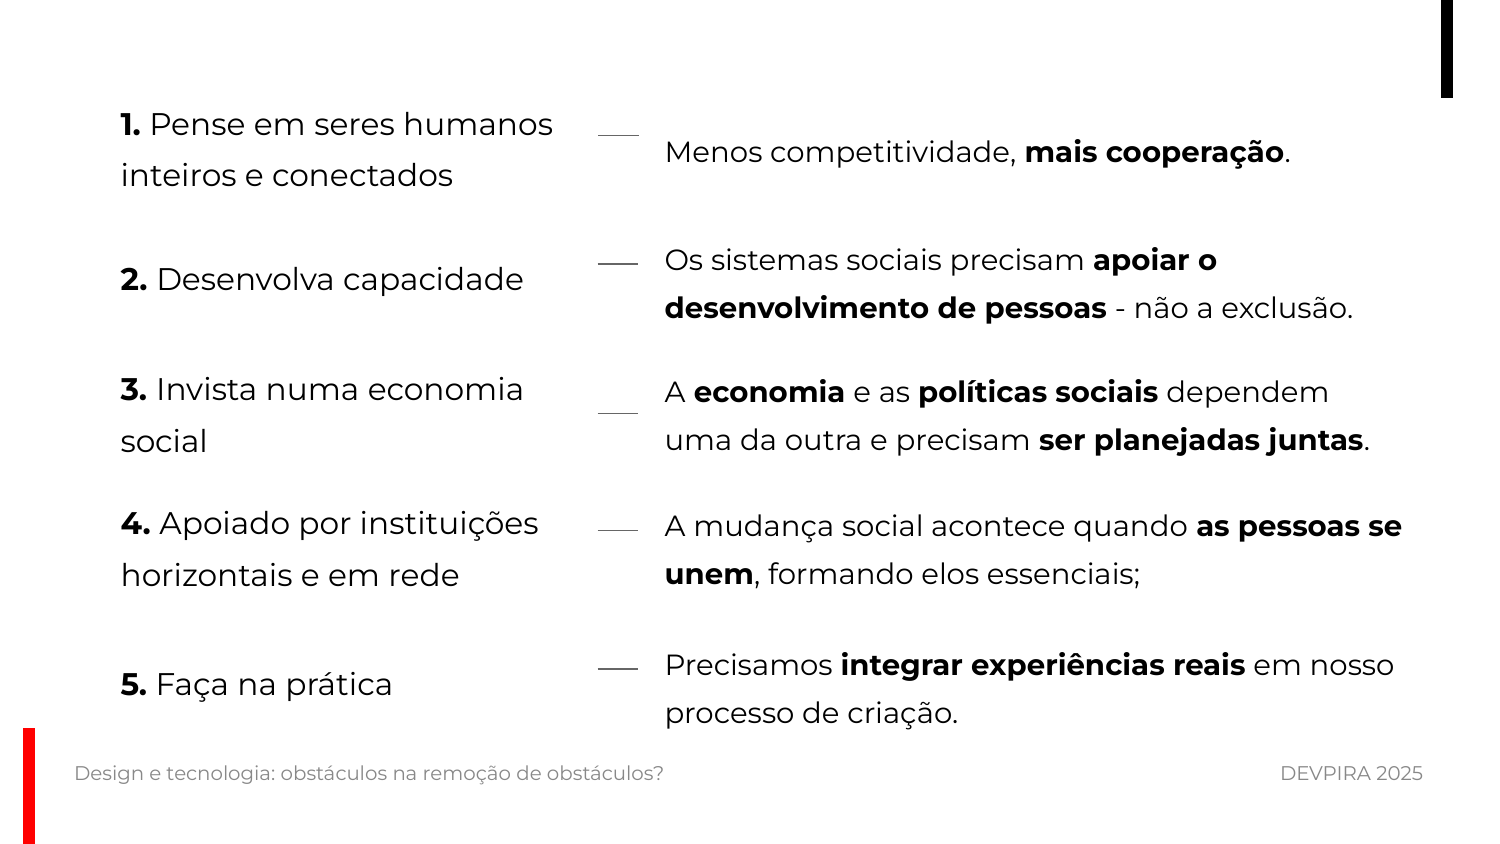

1. Pense em seres humanos inteiros e conectados
Menos competitividade, mais cooperação.
Os sistemas sociais precisam apoiar o desenvolvimento de pessoas - não a exclusão.
2. Desenvolva capacidade
3. Invista numa economia social
A economia e as políticas sociais dependem uma da outra e precisam ser planejadas juntas.
4. Apoiado por instituições horizontais e em rede
A mudança social acontece quando as pessoas se unem, formando elos essenciais;
Precisamos integrar experiências reais em nosso processo de criação.
5. Faça na prática
Design e tecnologia: obstáculos na remoção de obstáculos?
DEVPIRA 2025